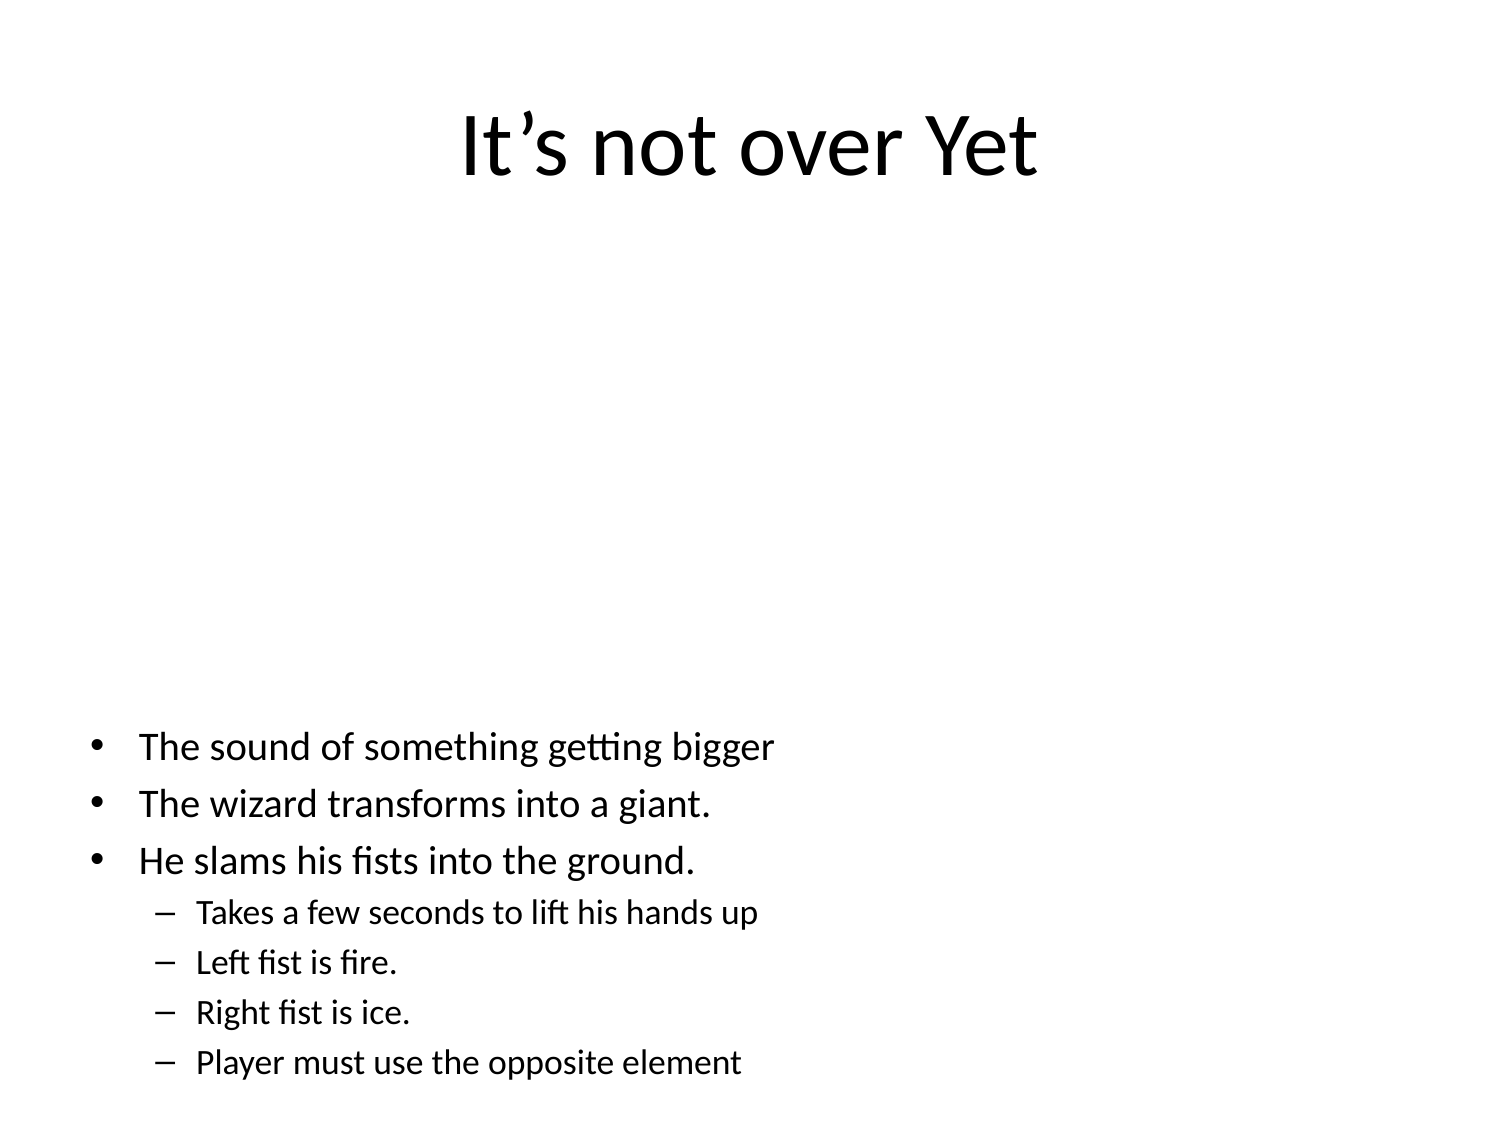

# It’s not over Yet
The sound of something getting bigger
The wizard transforms into a giant.
He slams his fists into the ground.
Takes a few seconds to lift his hands up
Left fist is fire.
Right fist is ice.
Player must use the opposite element